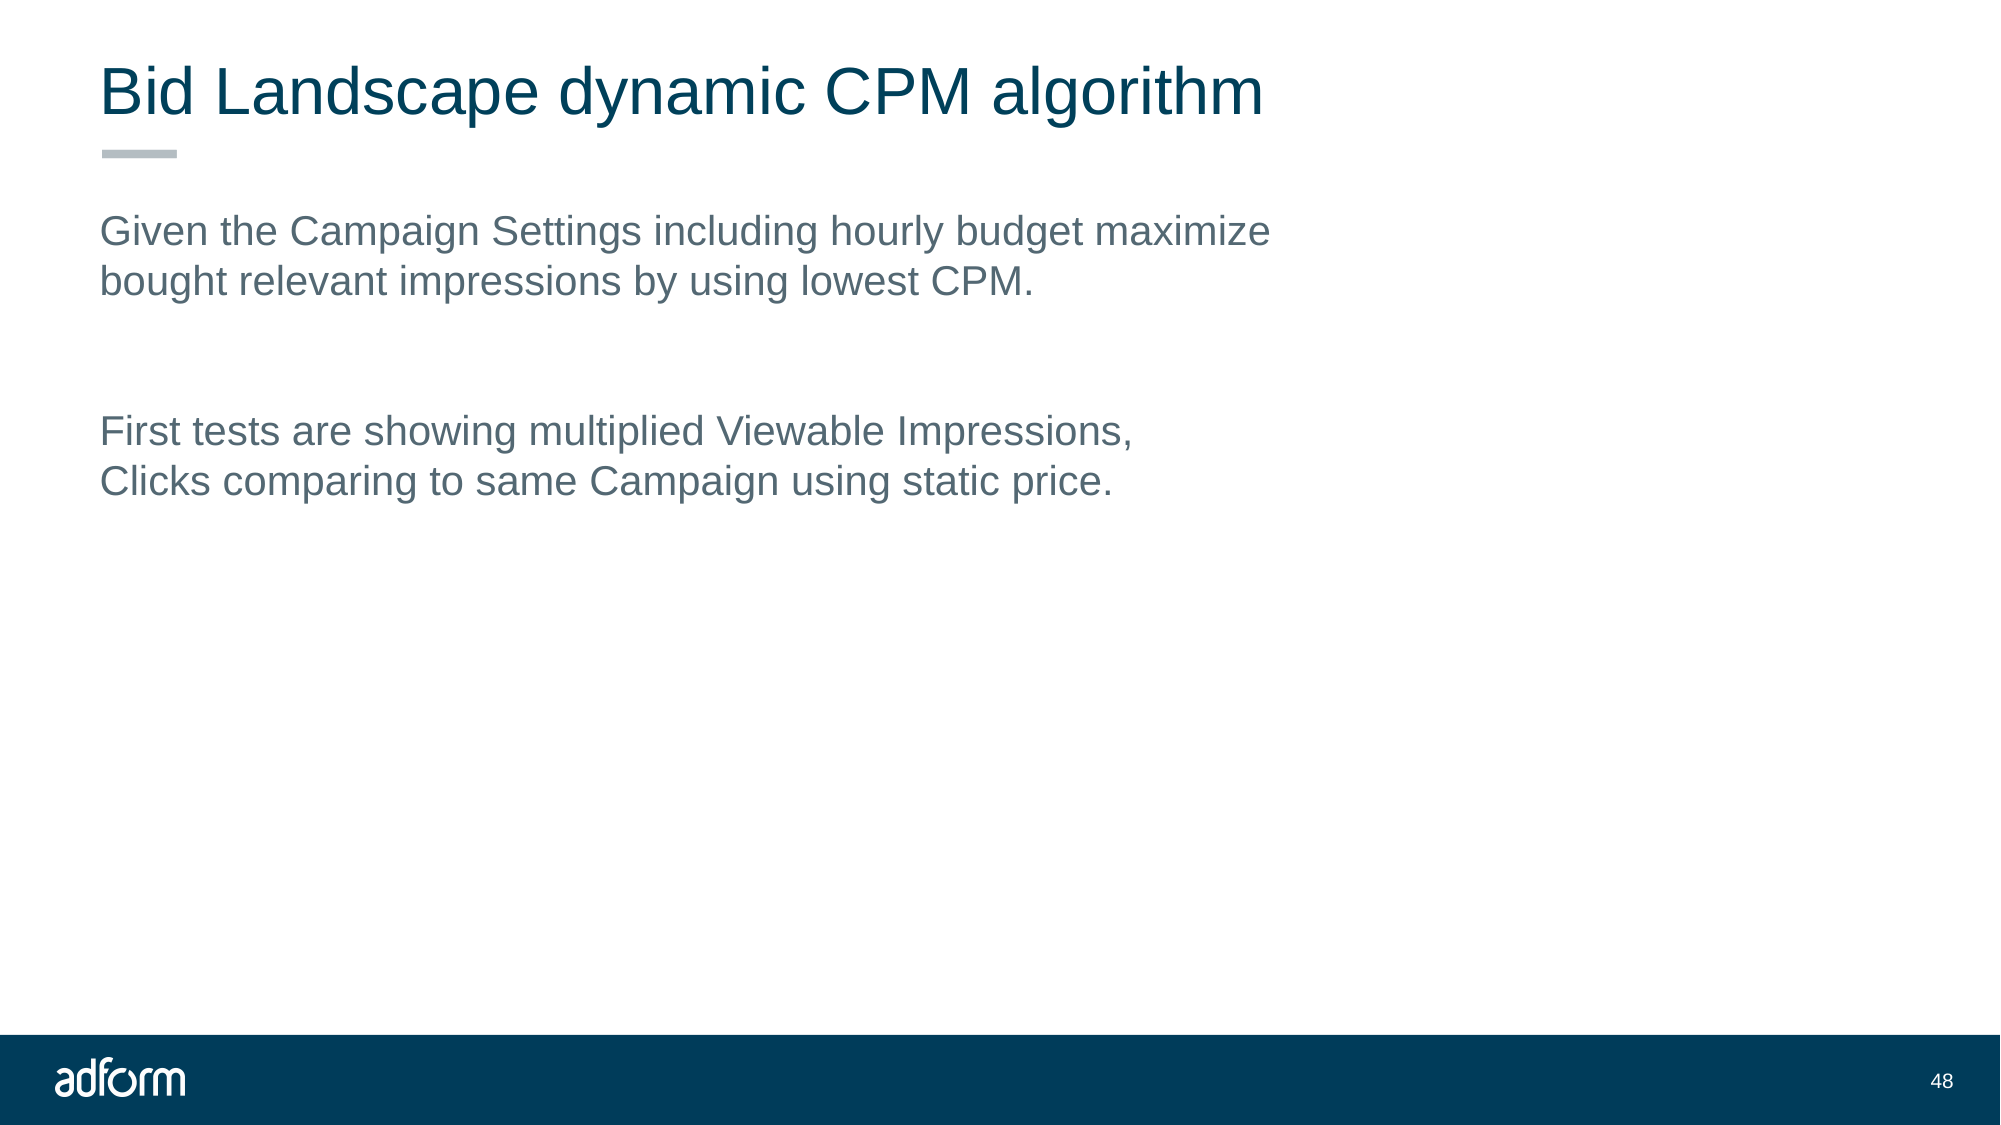

# Bid Landscape dynamic CPM algorithm
Given the Campaign Settings including hourly budget maximize bought relevant impressions by using lowest CPM.

First tests are showing multiplied Viewable Impressions, Clicks comparing to same Campaign using static price.
48